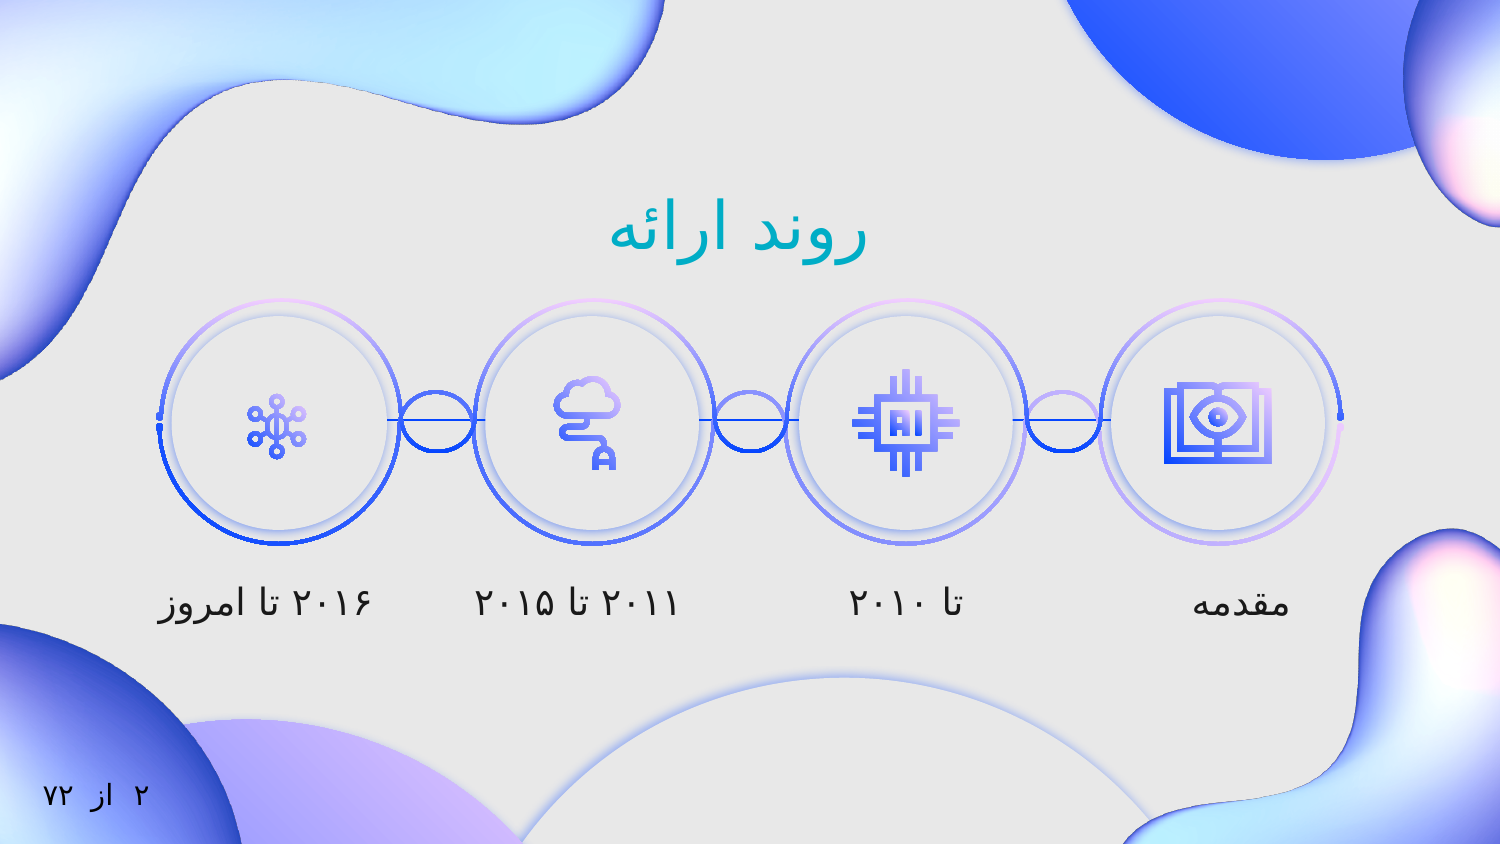

روند ارائه

۲۰۱۶ تا امروز

۲۰۱۱ تا ۲۰۱۵
تا ۲۰۱۰
مقدمه
۷۲
از
۲